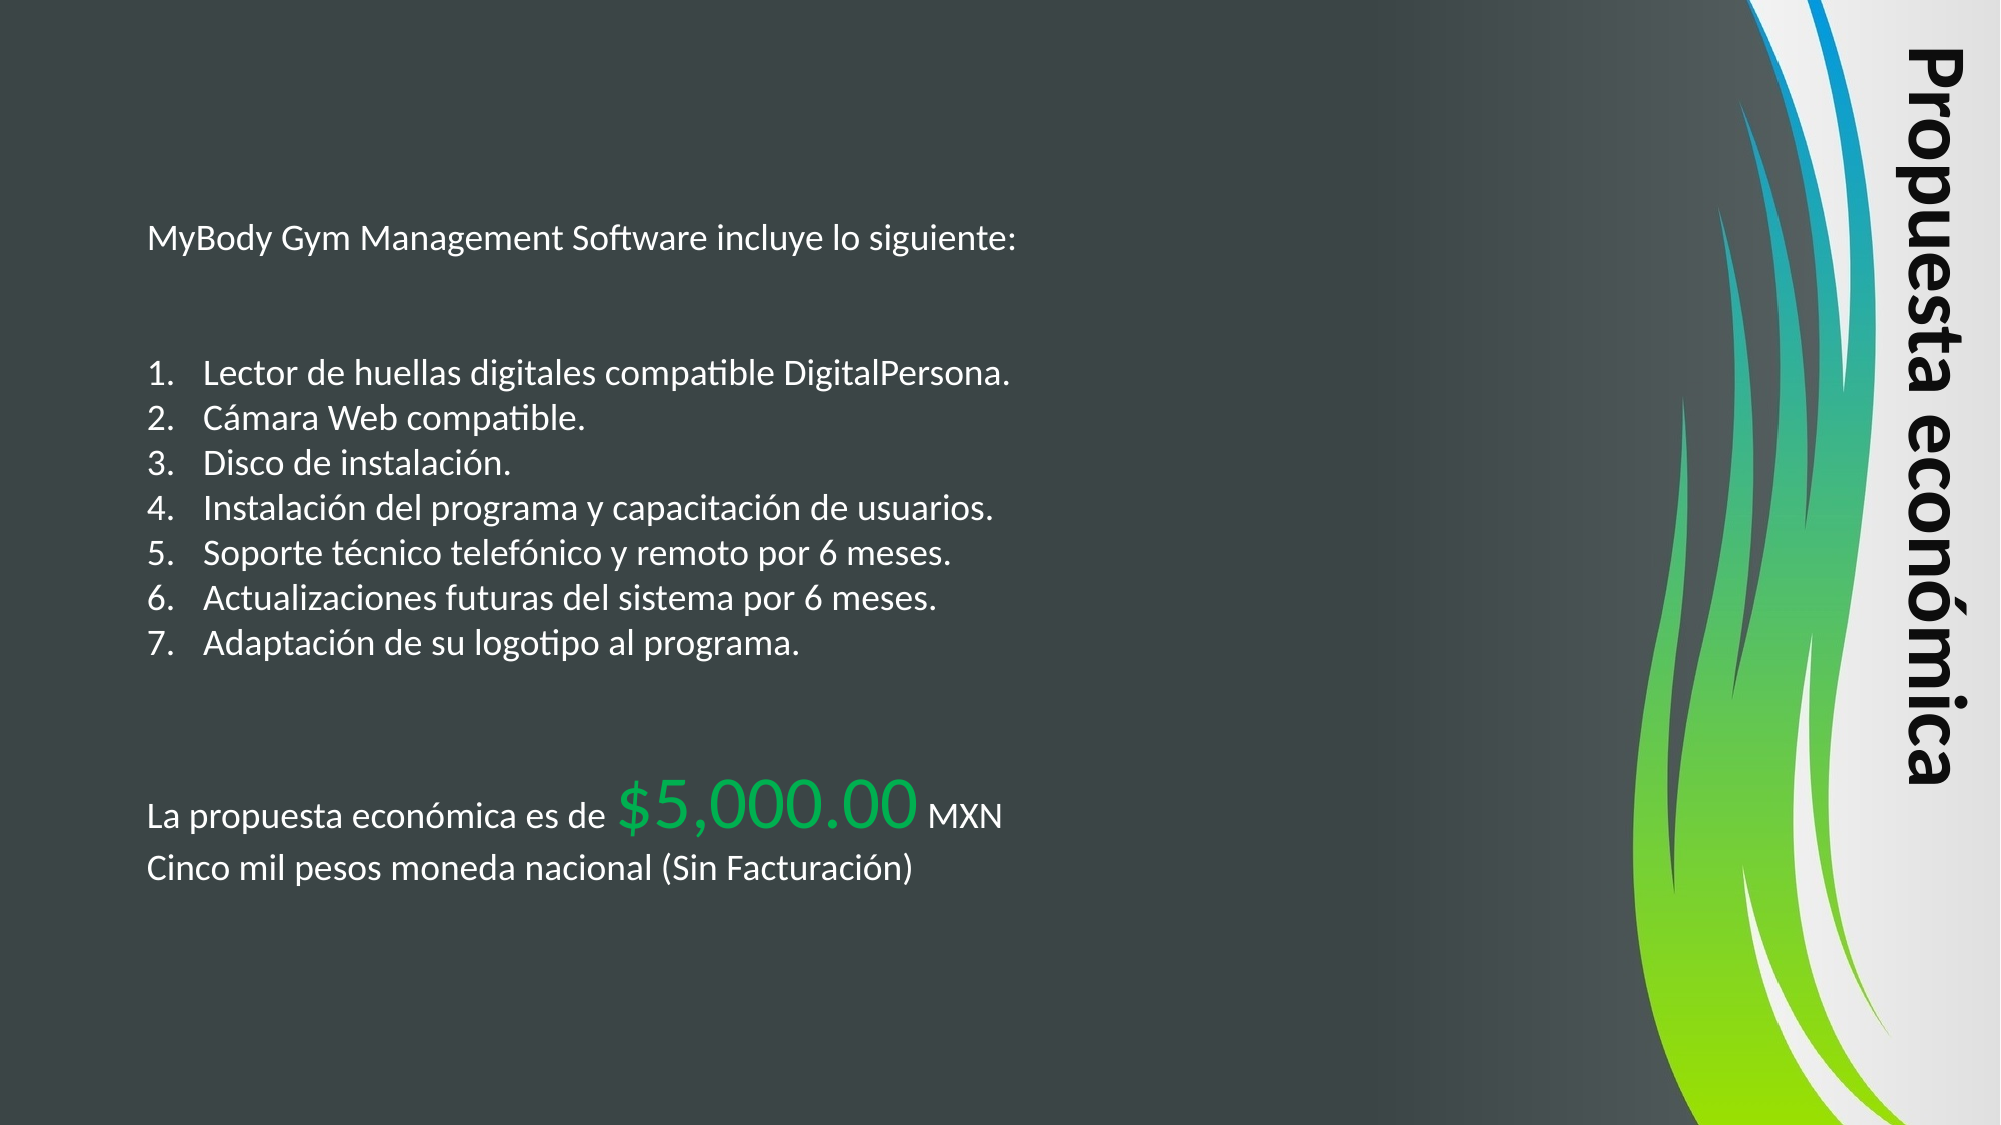

MyBody Gym Management Software incluye lo siguiente:

Lector de huellas digitales compatible DigitalPersona.
Cámara Web compatible.
Disco de instalación.
Instalación del programa y capacitación de usuarios.
Soporte técnico telefónico y remoto por 6 meses.
Actualizaciones futuras del sistema por 6 meses.
Adaptación de su logotipo al programa.

La propuesta económica es de $5,000.00 MXN
Cinco mil pesos moneda nacional (Sin Facturación)
Propuesta económica